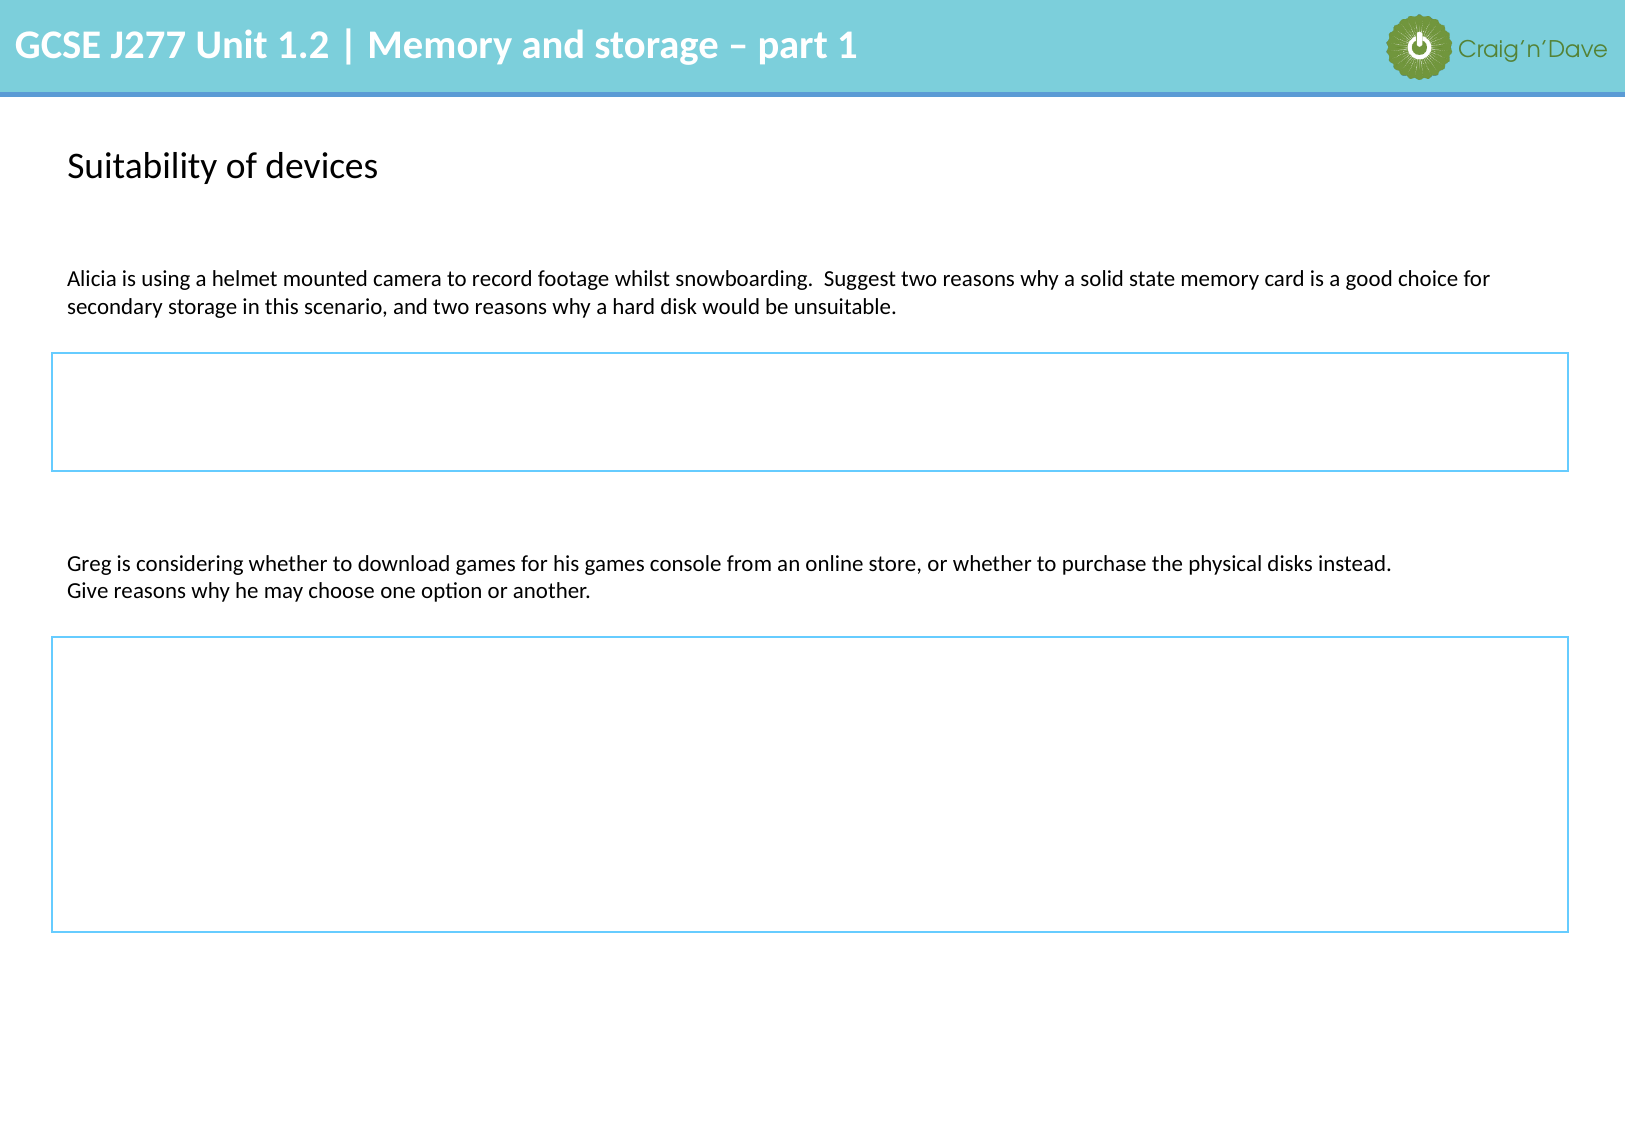

# Suitability of devices
Alicia is using a helmet mounted camera to record footage whilst snowboarding.  Suggest two reasons why a solid state memory card is a good choice for secondary storage in this scenario, and two reasons why a hard disk would be unsuitable.

Greg is considering whether to download games for his games console from an online store, or whether to purchase the physical disks instead.
Give reasons why he may choose one option or another.